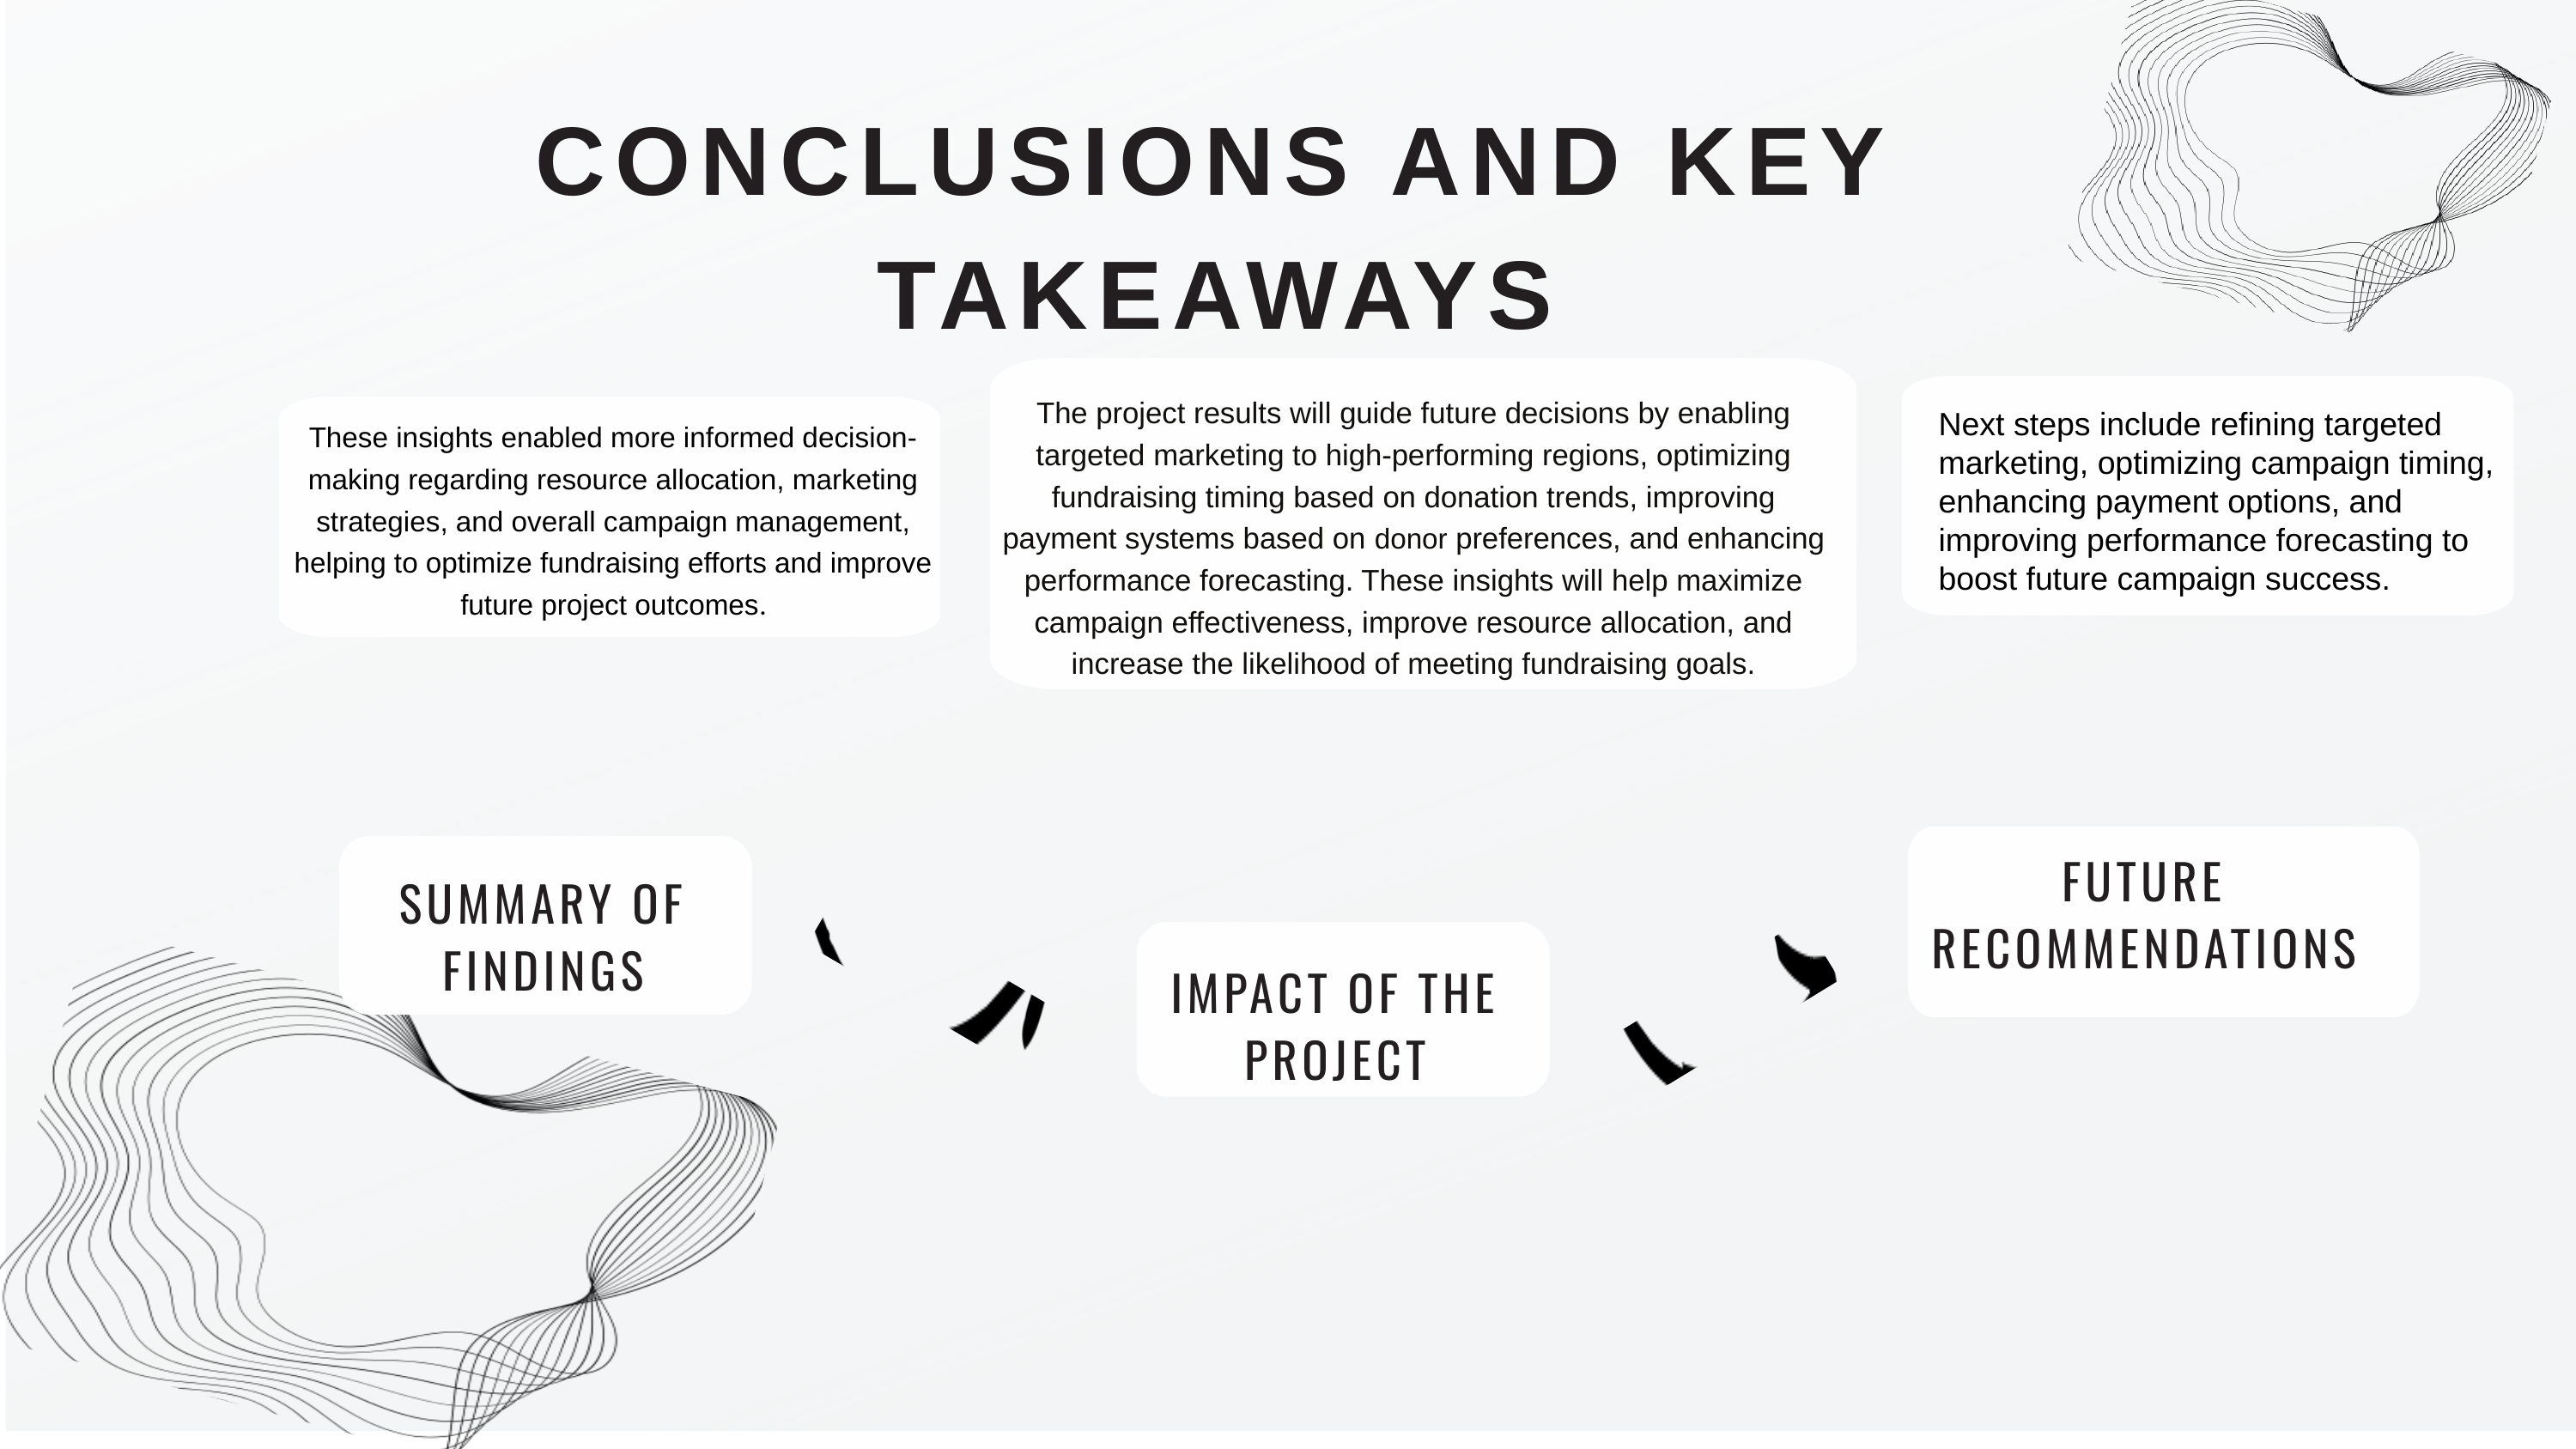

CONCLUSIONS AND KEY TAKEAWAYS

Next steps include refining targeted marketing, optimizing campaign timing, enhancing payment options, and improving performance forecasting to boost future campaign success.

The project results will guide future decisions by enabling targeted marketing to high-performing regions, optimizing fundraising timing based on donation trends, improving payment systems based on donor preferences, and enhancing performance forecasting. These insights will help maximize campaign effectiveness, improve resource allocation, and increase the likelihood of meeting fundraising goals.

These insights enabled more informed decision-making regarding resource allocation, marketing strategies, and overall campaign management, helping to optimize fundraising efforts and improve future project outcomes.

FUTURE RECOMMENDATIONS
SUMMARY OF FINDINGS

IMPACT OF THE PROJECT